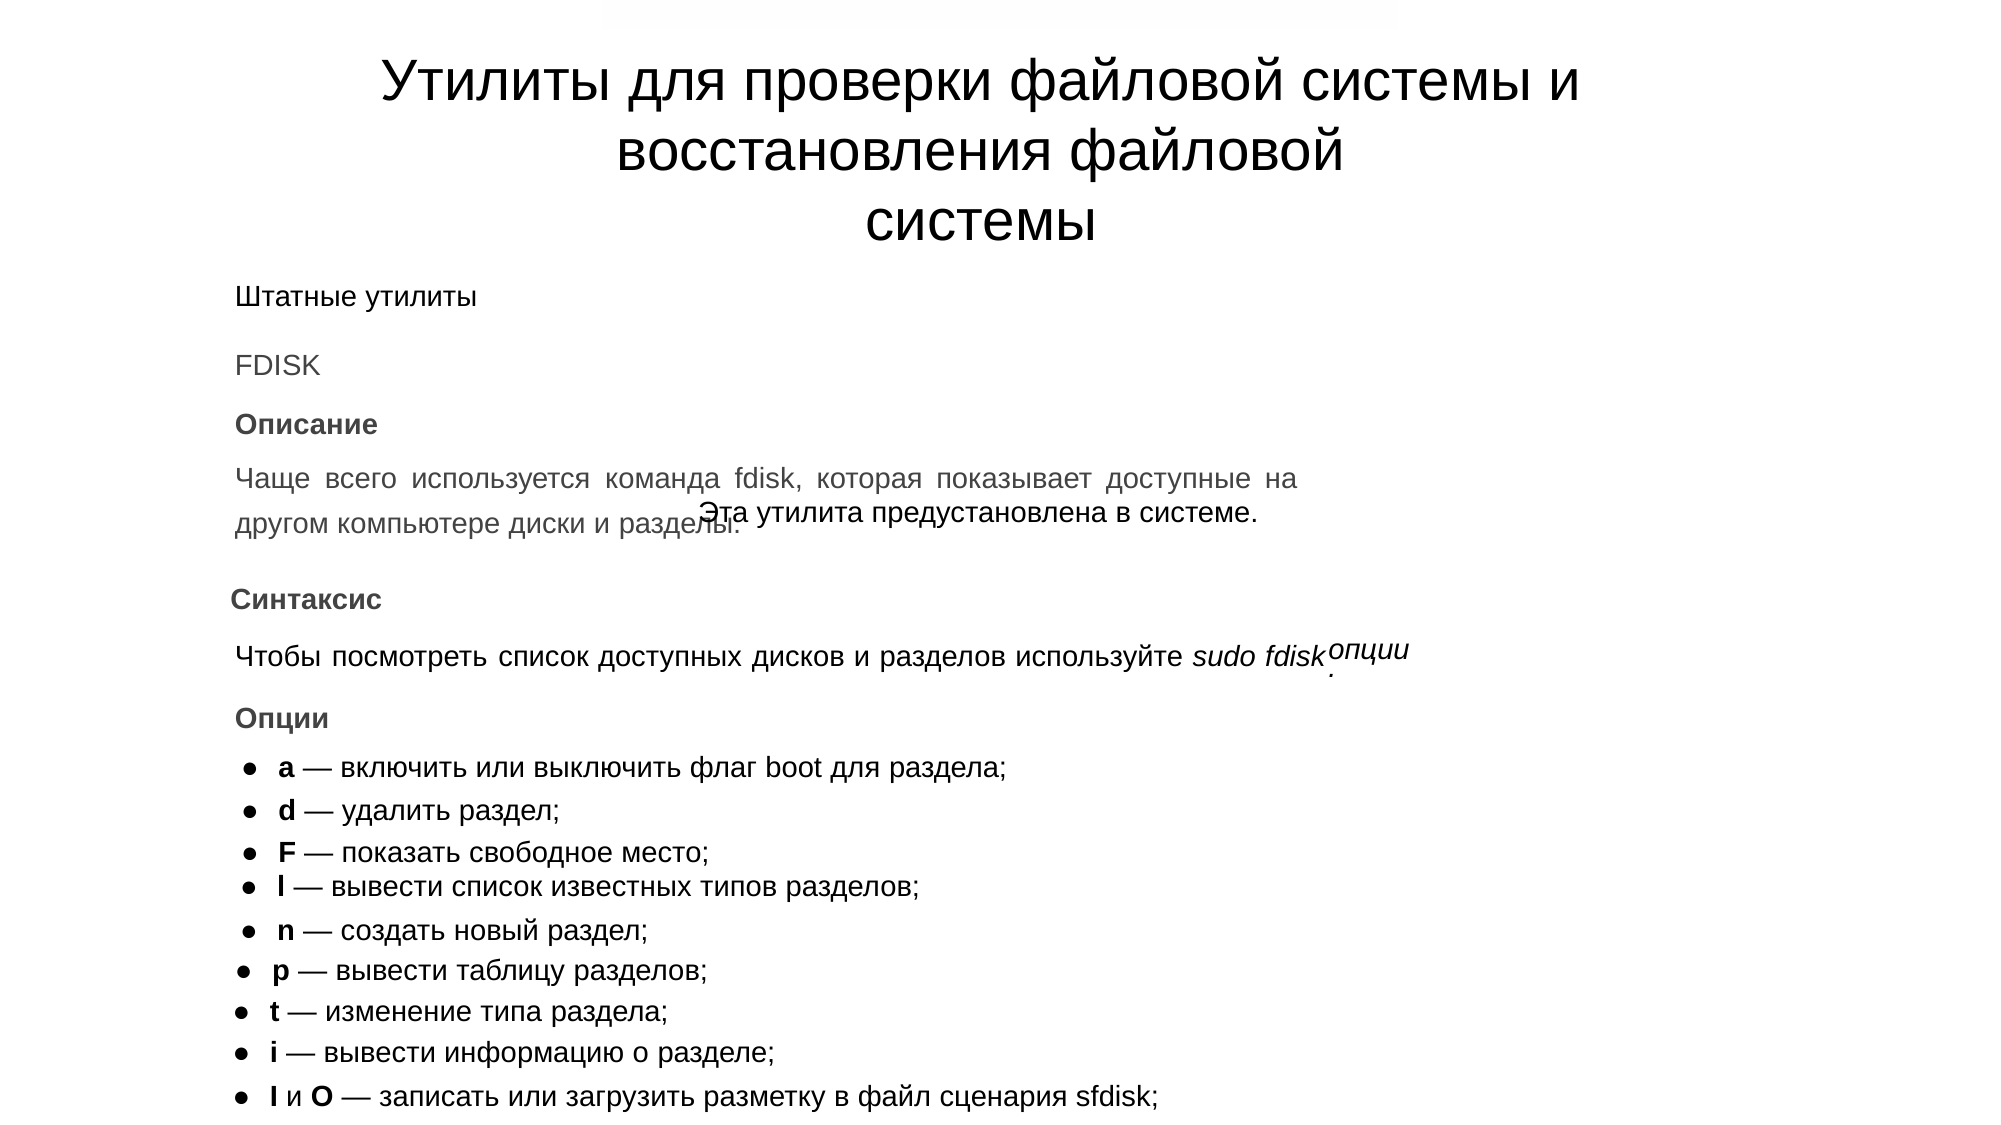

Утилиты для проверки файловой системы и восстановления файловой
системы
Штатные утилиты
FDISK
Описание
Чаще всего используется команда fdisk, которая показывает доступные на
другом компьютере диски и разделы.
Эта утилита предустановлена в системе.
Синтаксис
Чтобы посмотреть список доступных дисков и разделов используйте sudo fdisk
опции.
Опции
● a — включить или выключить флаг boot для раздела;
● d — удалить раздел;
● F — показать свободное место;
● l — вывести список известных типов разделов;
● n — создать новый раздел;
● p — вывести таблицу разделов;
● t — изменение типа раздела;
● i — вывести информацию о разделе;
● I и O — записать или загрузить разметку в файл сценария sfdisk;